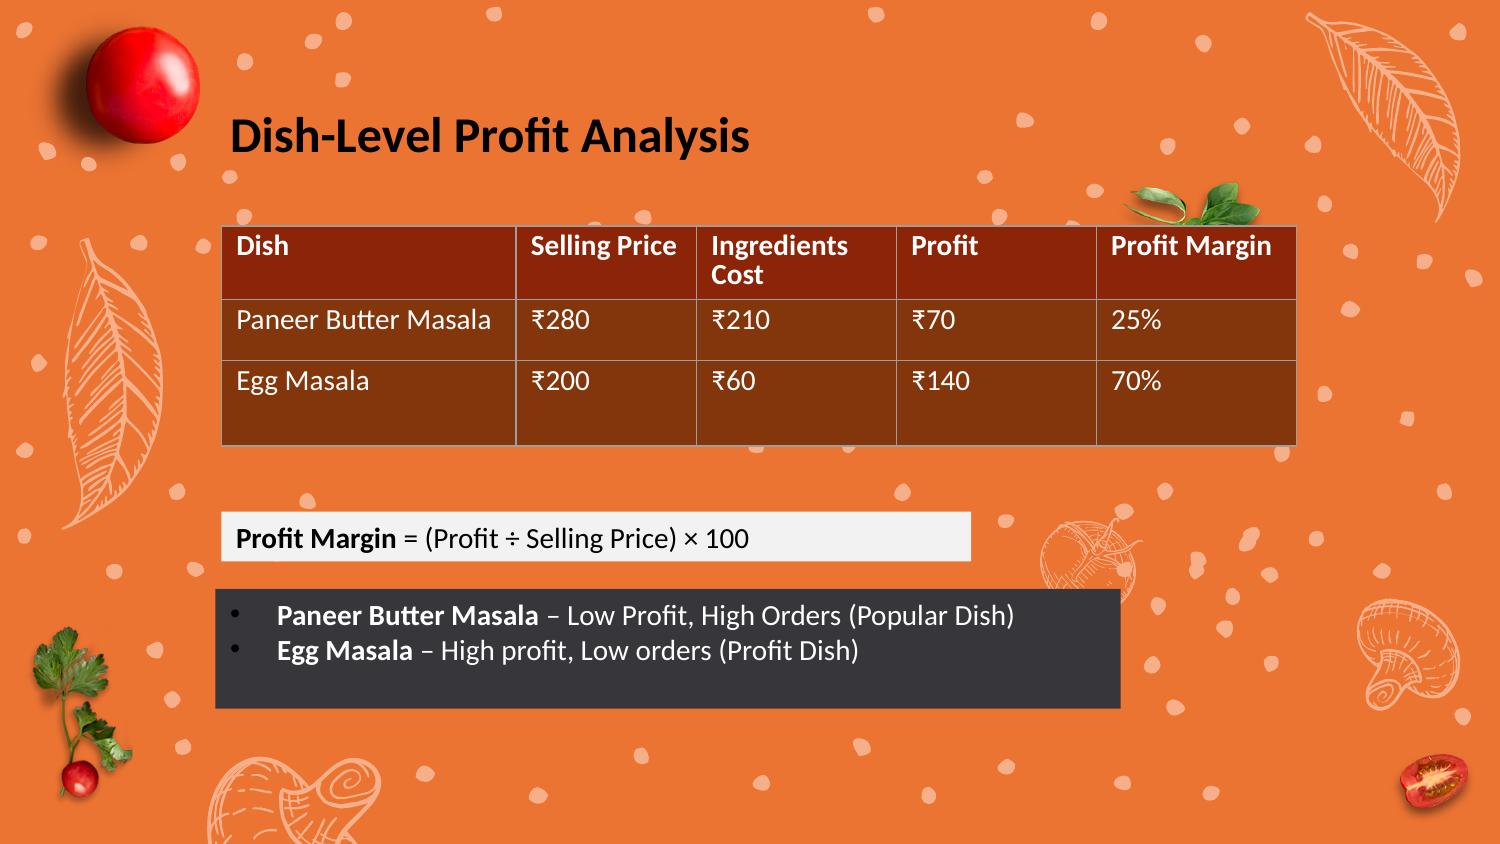

Dish-Level Profit Analysis

| Dish | Selling Price | Ingredients Cost | Profit | Profit Margin |
| --- | --- | --- | --- | --- |
| Paneer Butter Masala | ₹280 | ₹210 | ₹70 | 25% |
| Egg Masala | ₹200 | ₹60 | ₹140 | 70% |
Profit Margin = (Profit ÷ Selling Price) × 100
Paneer Butter Masala – Low Profit, High Orders (Popular Dish)
Egg Masala – High profit, Low orders (Profit Dish)